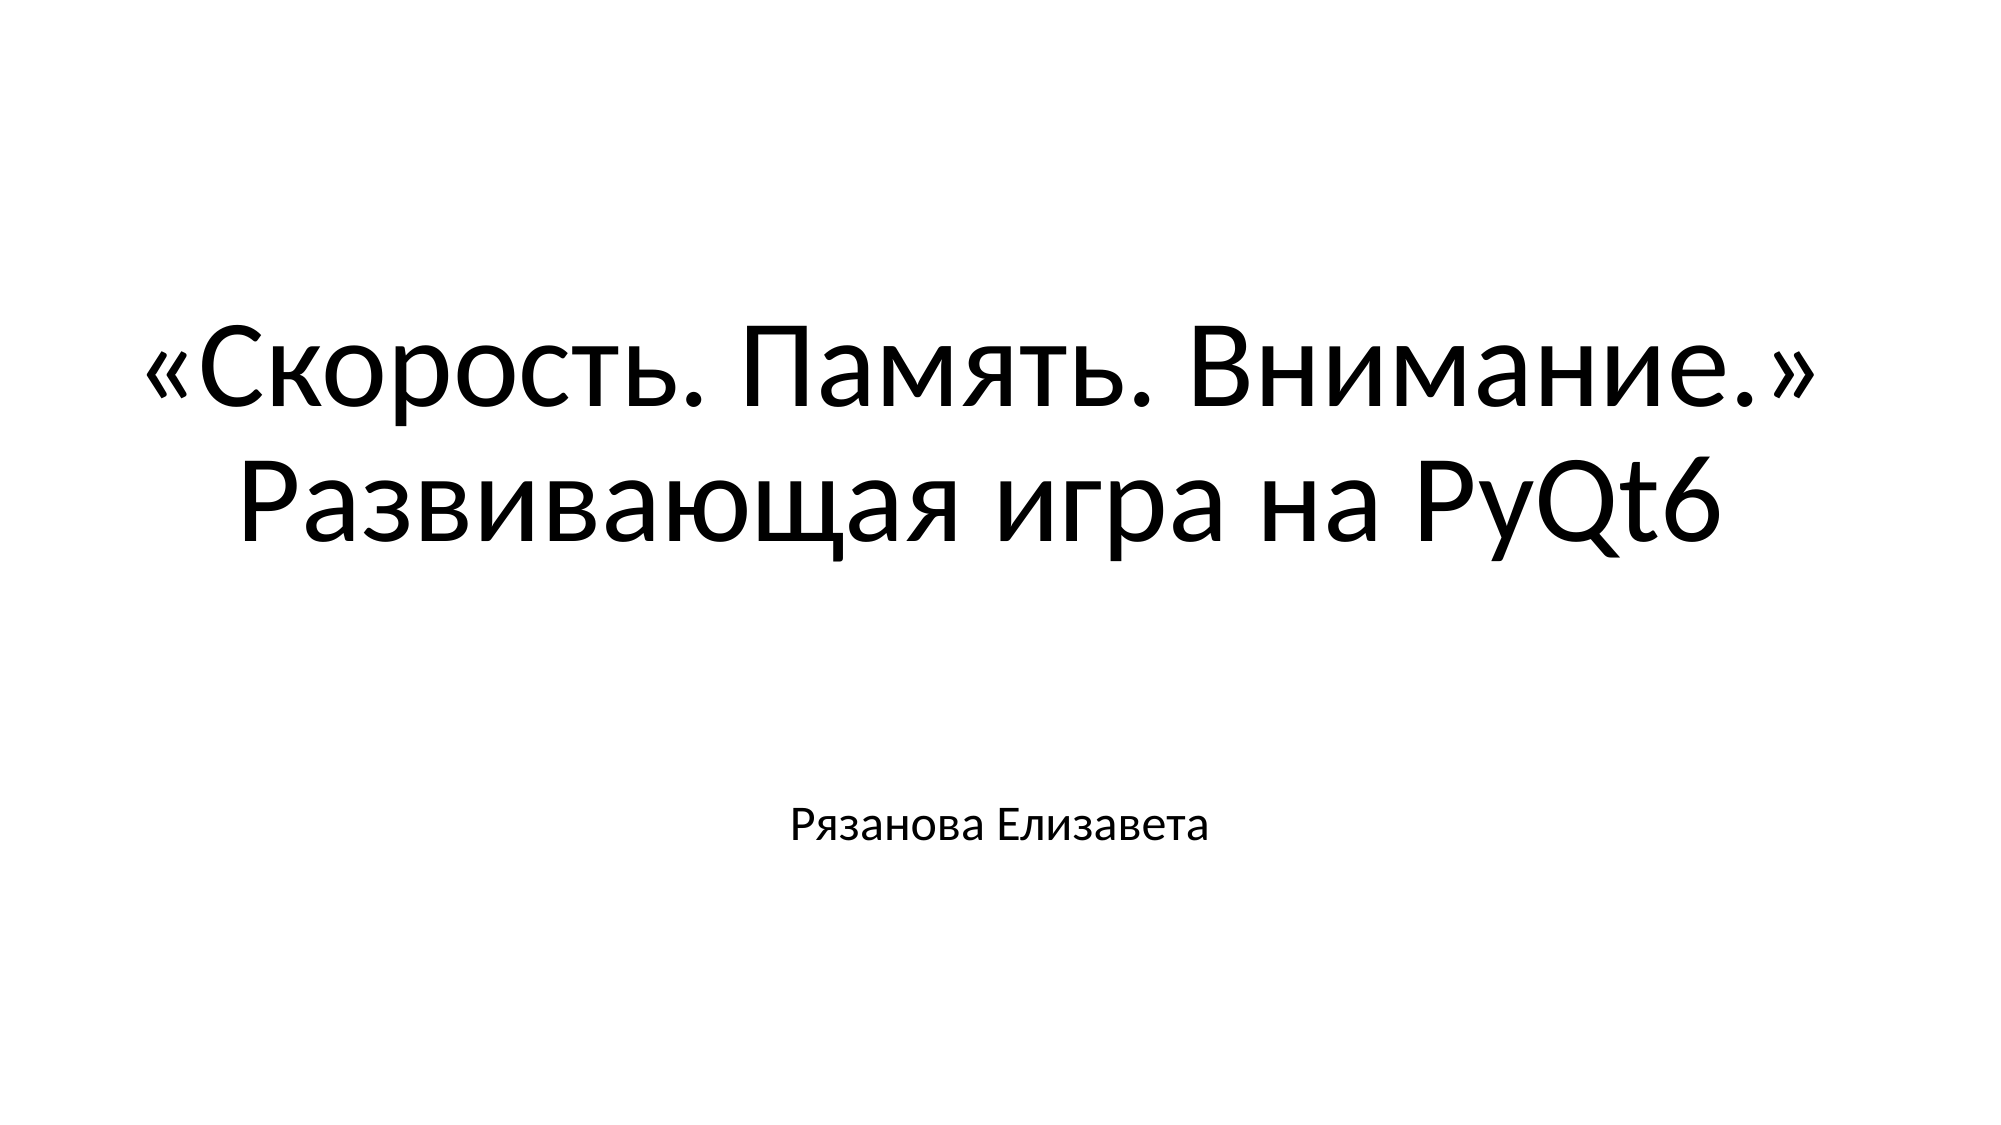

# «Скорость. Память. Внимание.» Развивающая игра на PyQt6
Рязанова Елизавета